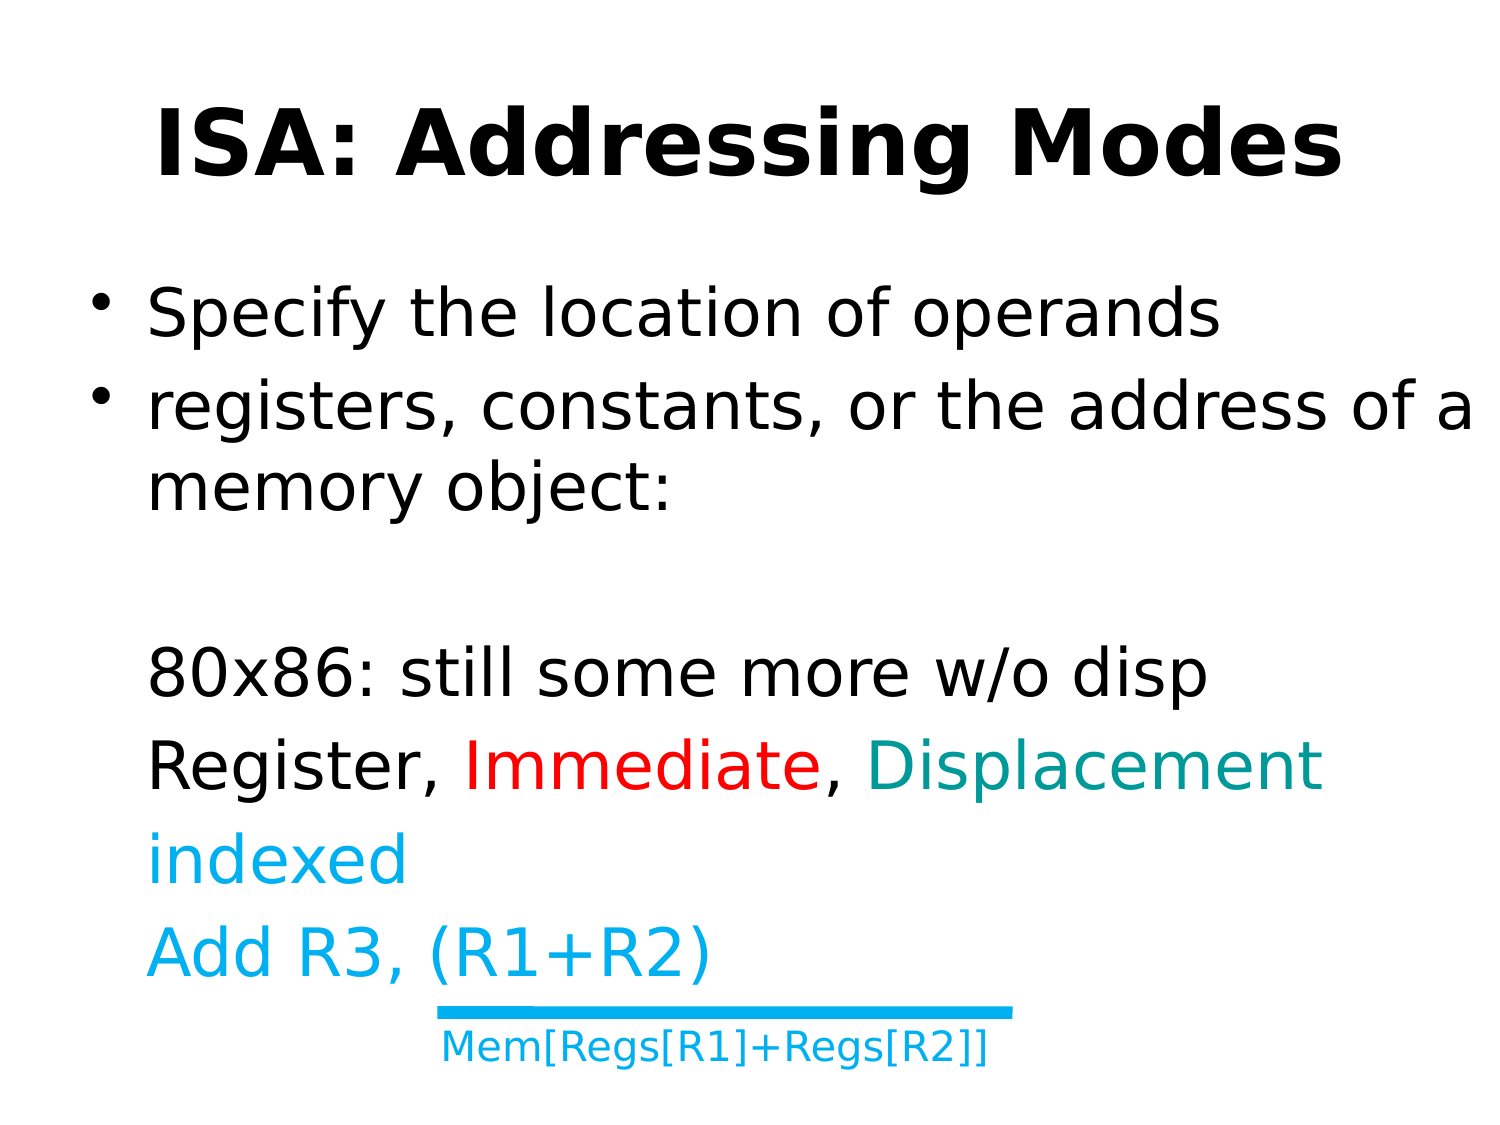

# ISA: Addressing Modes
Specify the location of operands
registers, constants, or the address of a memory object:

	80x86: still some more w/o disp
	Register, Immediate, Displacement
	indexed
	Add R3, (R1+R2)
Mem[Regs[R1]+Regs[R2]]